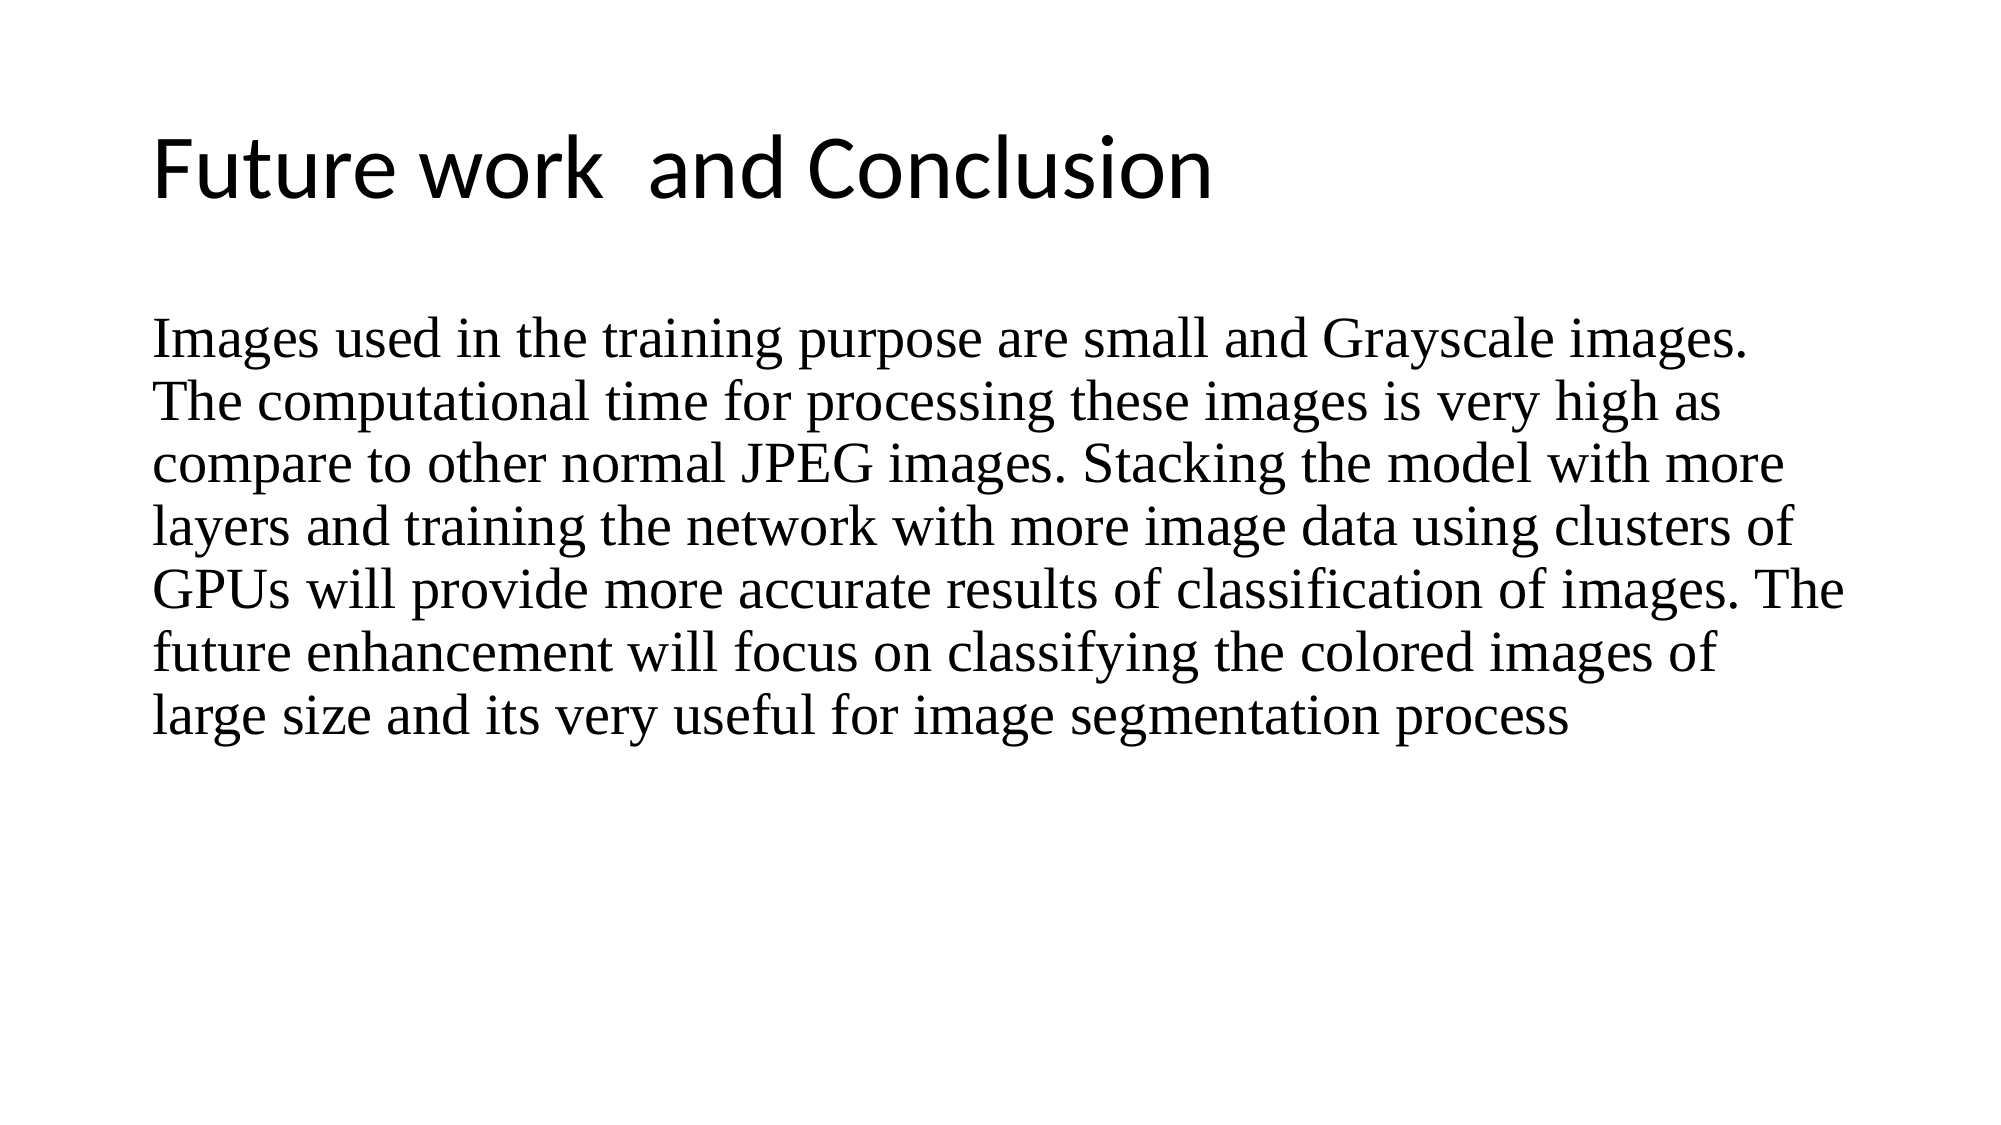

# Future work  and Conclusion
Images used in the training purpose are small and Grayscale images. The computational time for processing these images is very high as compare to other normal JPEG images. Stacking the model with more layers and training the network with more image data using clusters of GPUs will provide more accurate results of classification of images. The future enhancement will focus on classifying the colored images of large size and its very useful for image segmentation process